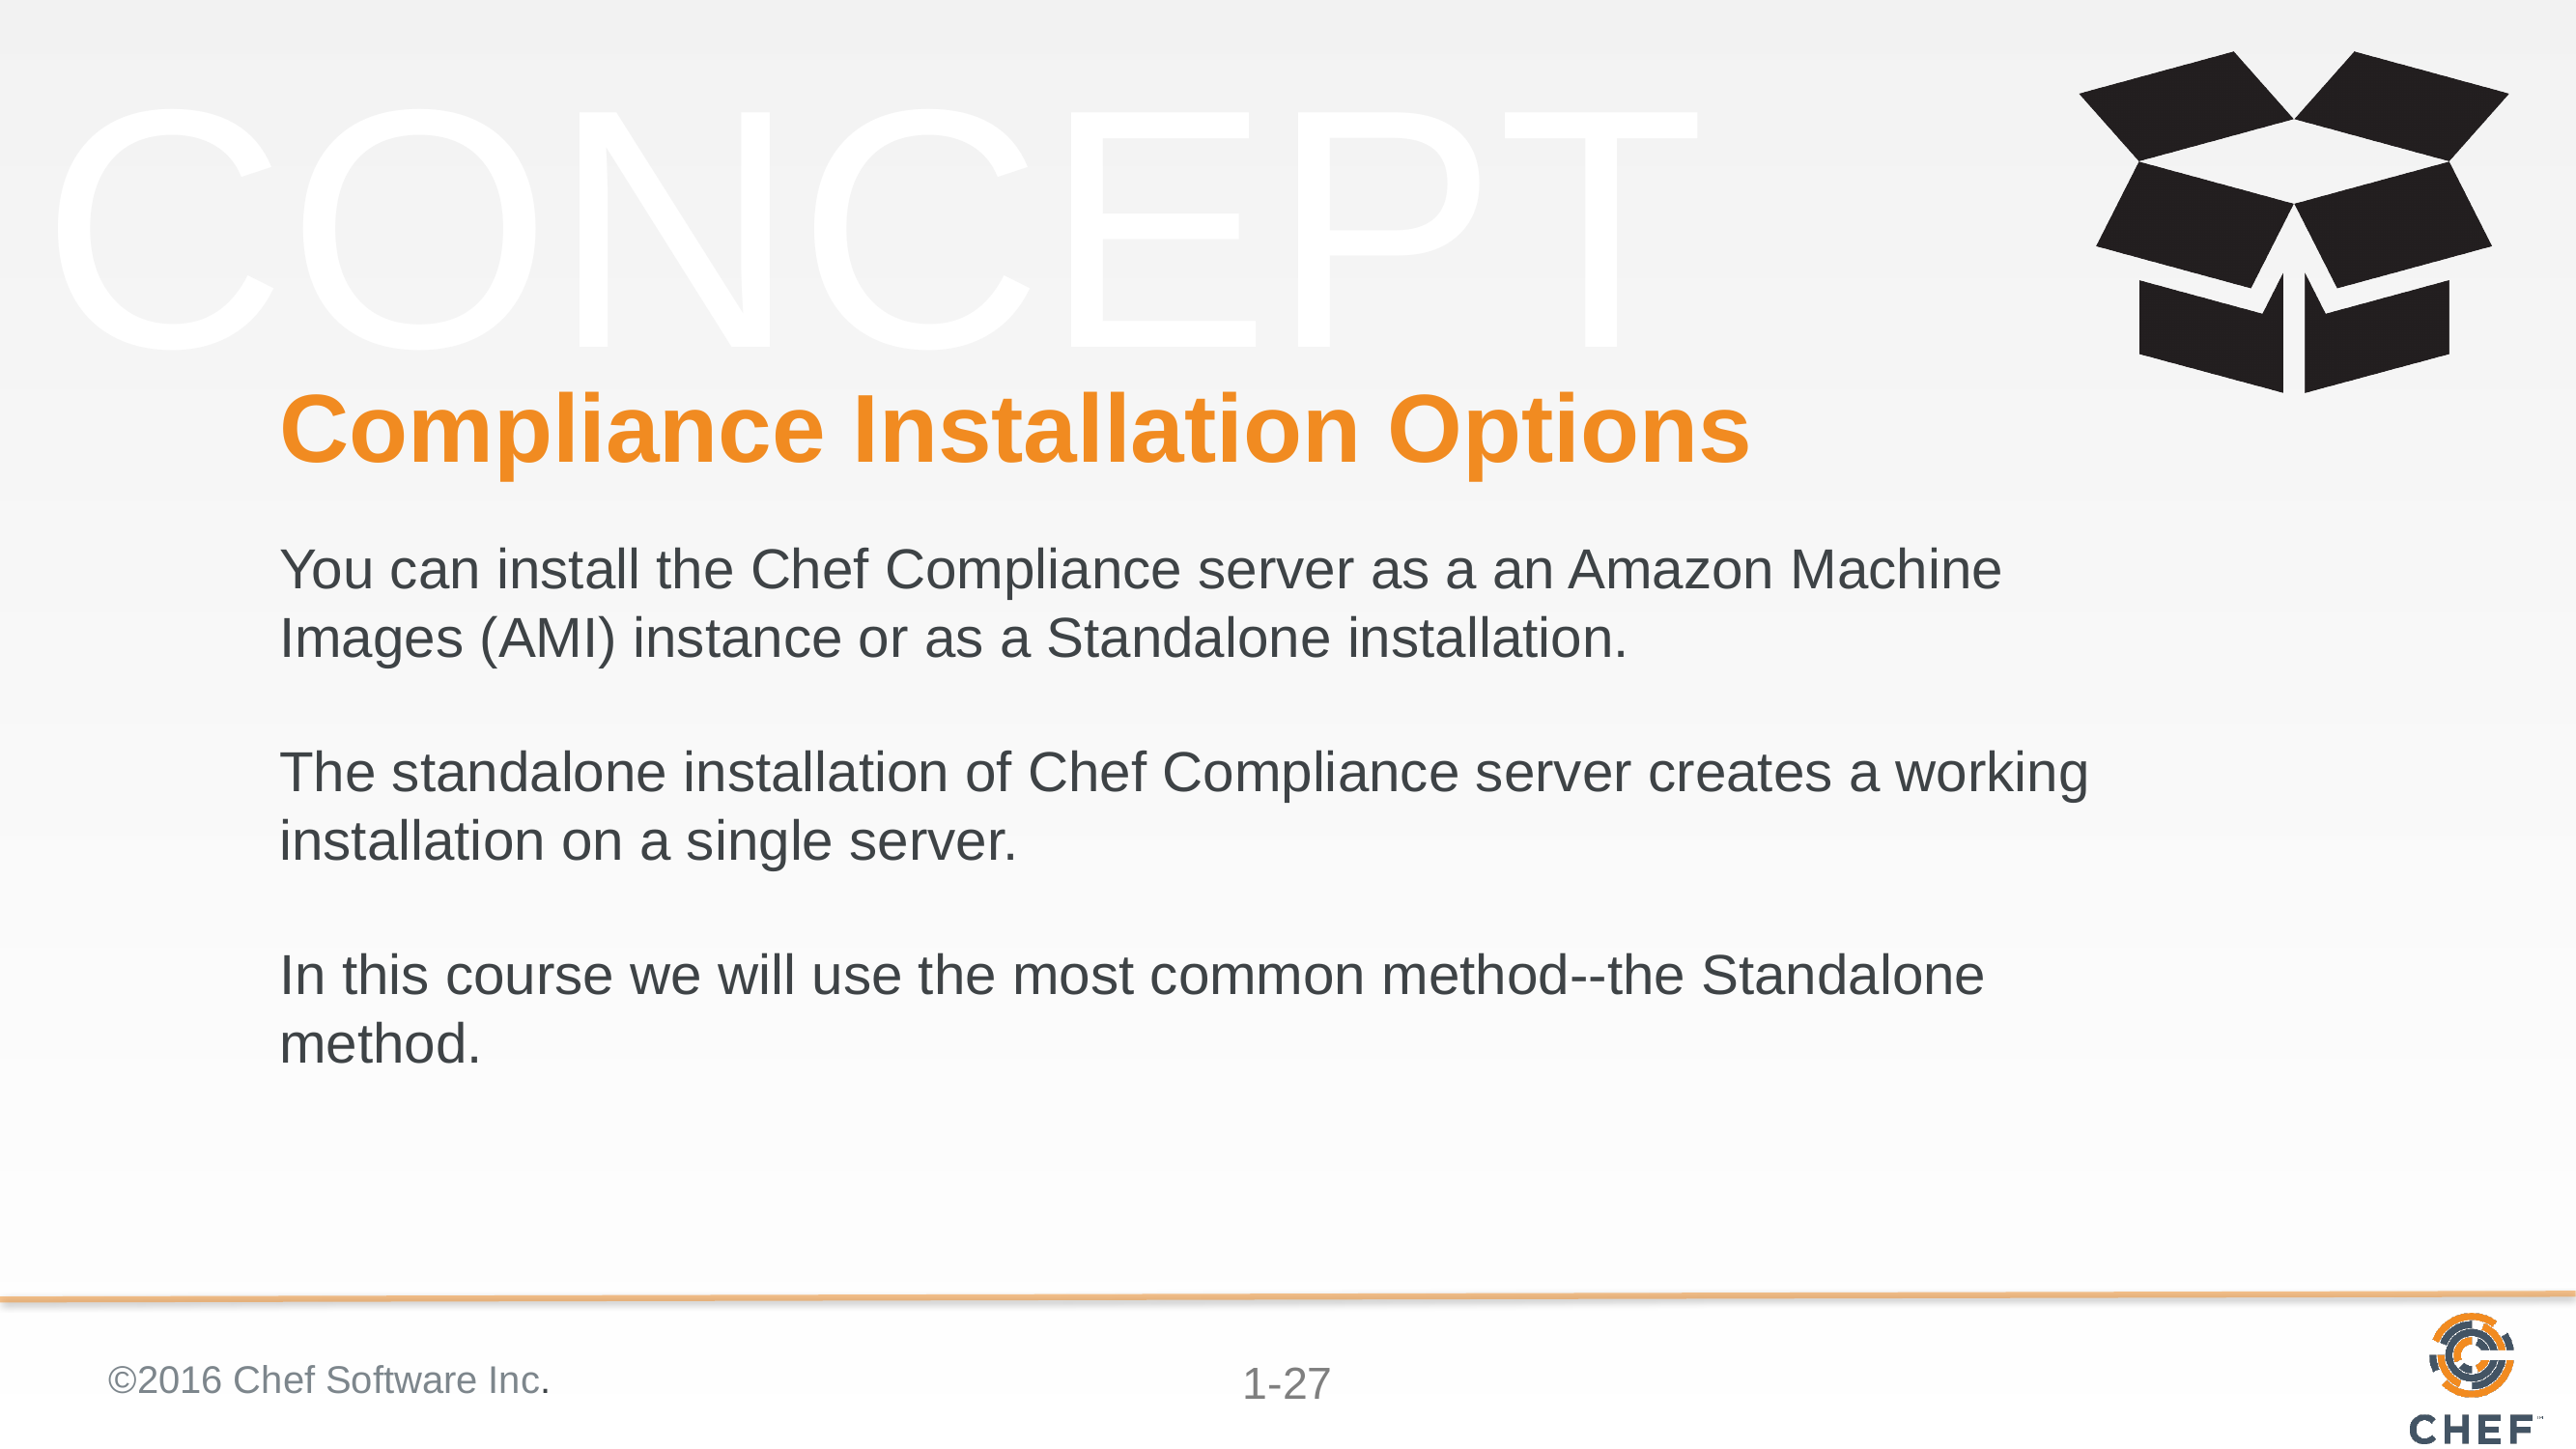

# Compliance Installation Options
You can install the Chef Compliance server as a an Amazon Machine Images (AMI) instance or as a Standalone installation.

The standalone installation of Chef Compliance server creates a working installation on a single server.

In this course we will use the most common method--the Standalone method.